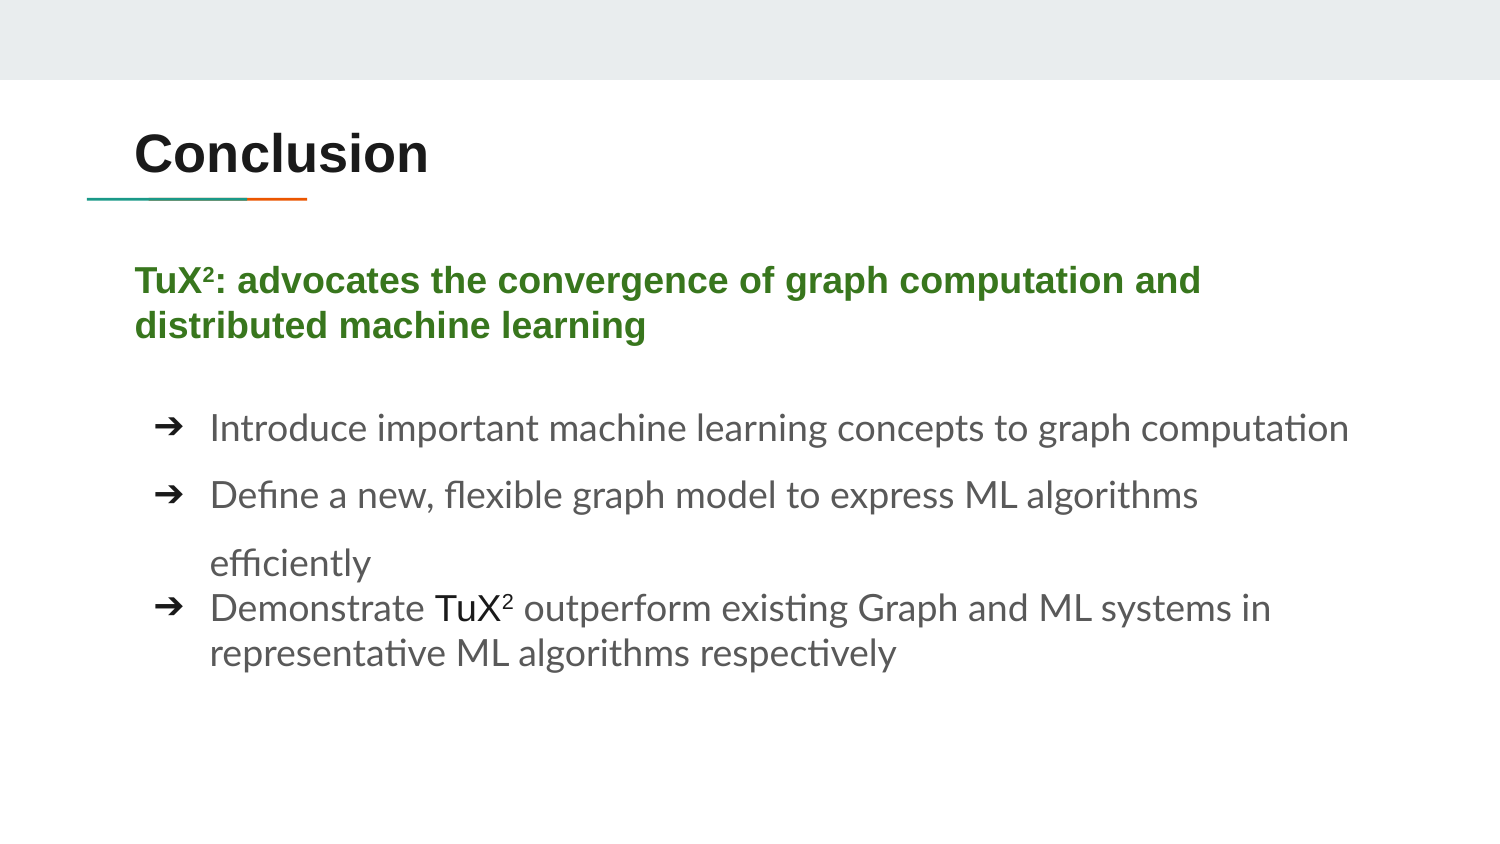

# Conclusion
TuX2: advocates the convergence of graph computation and distributed machine learning

Introduce important machine learning concepts to graph computation
Define a new, flexible graph model to express ML algorithms efficiently
Demonstrate TuX2 outperform existing Graph and ML systems in representative ML algorithms respectively